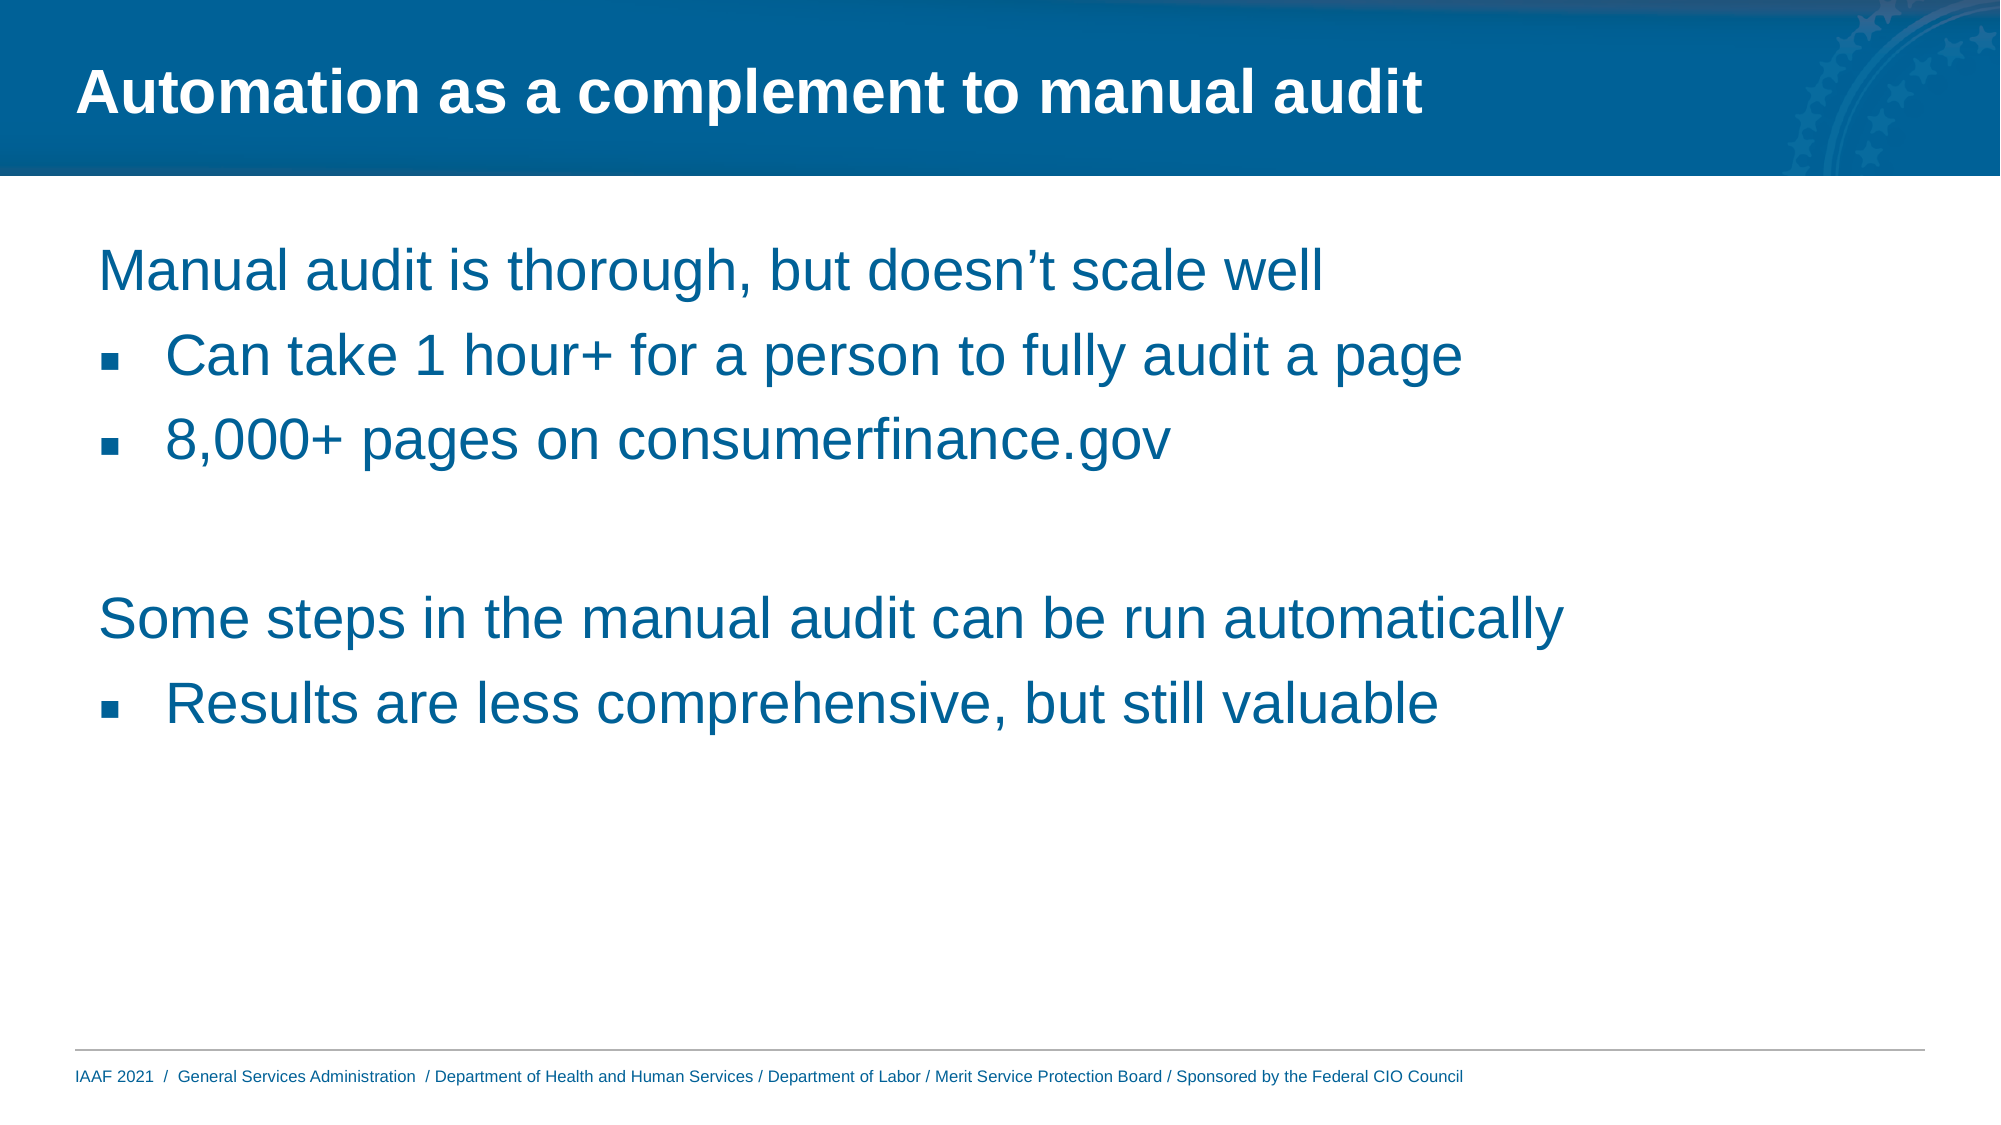

# Automation as a complement to manual audit
Manual audit is thorough, but doesn’t scale well
Can take 1 hour+ for a person to fully audit a page
8,000+ pages on consumerfinance.gov

Some steps in the manual audit can be run automatically
Results are less comprehensive, but still valuable